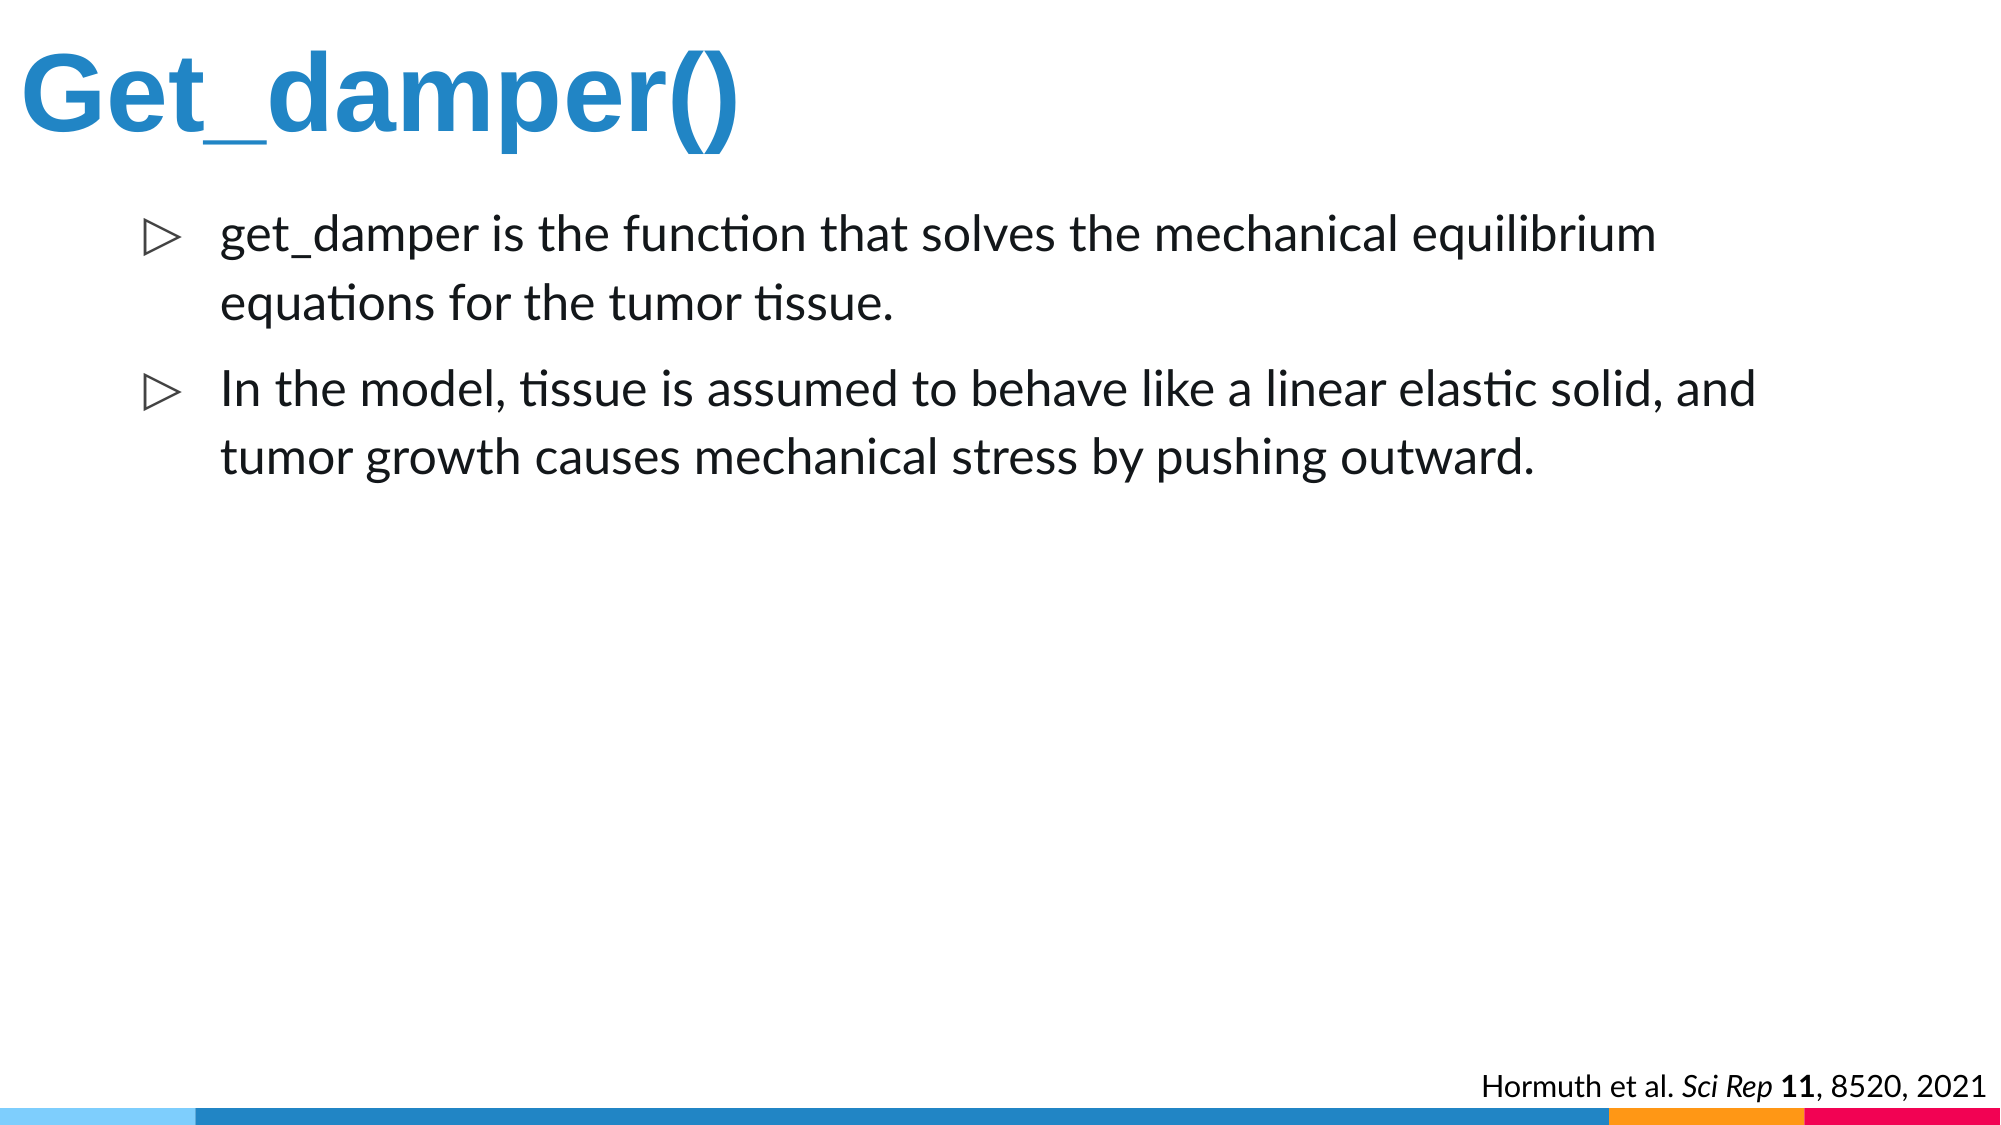

Get_damper()
get_damper is the function that solves the mechanical equilibrium equations for the tumor tissue.
In the model, tissue is assumed to behave like a linear elastic solid, and tumor growth causes mechanical stress by pushing outward.
Hormuth et al. Sci Rep 11, 8520, 2021